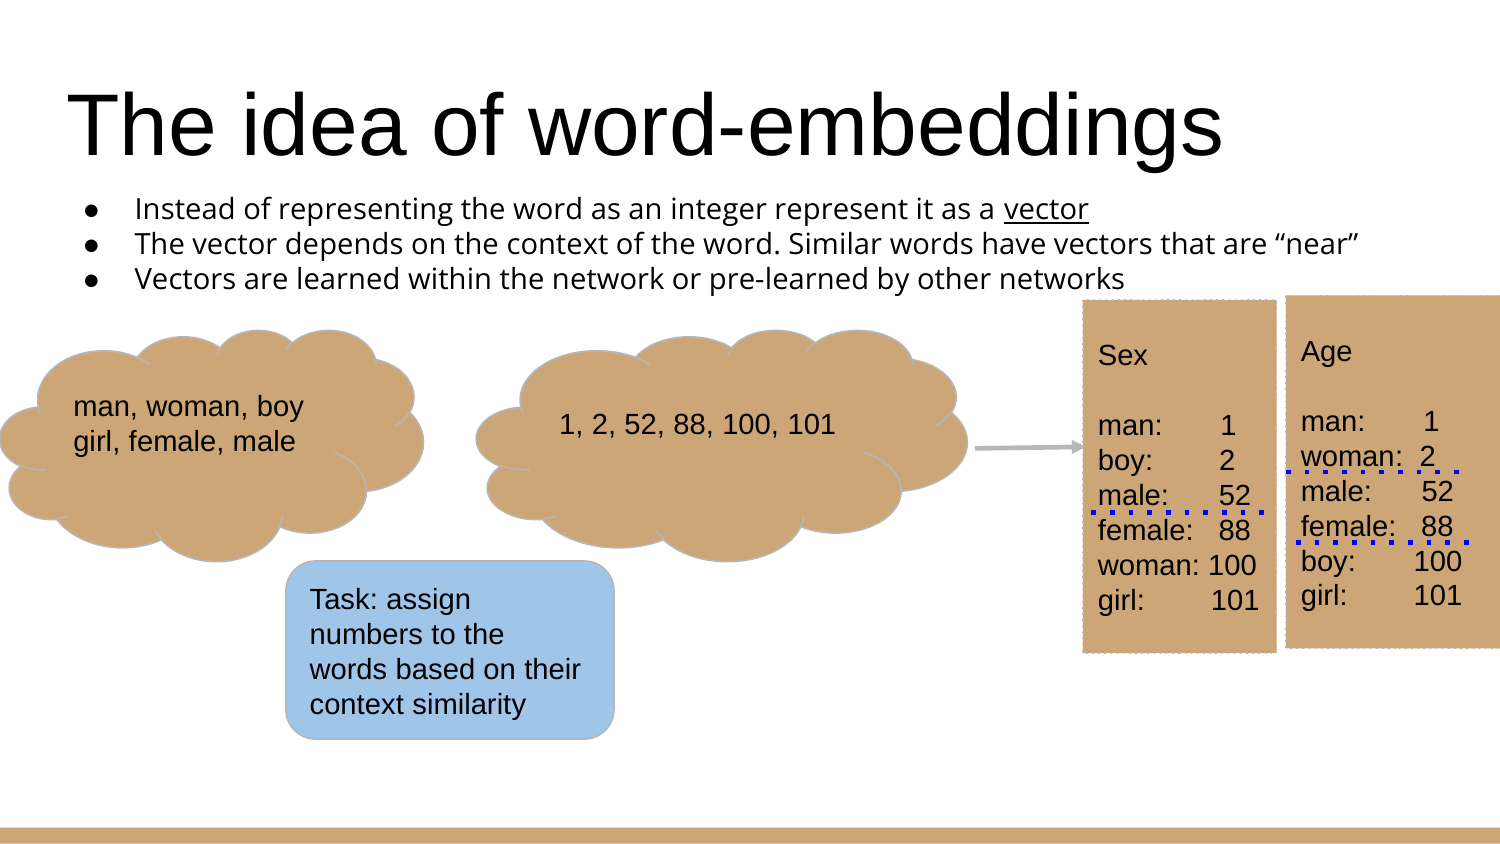

# The idea of word-embeddings
Instead of representing the word as an integer represent it as a vector
The vector depends on the context of the word. Similar words have vectors that are “near”
Vectors are learned within the network or pre-learned by other networks

Age

man:       1
woman:  2
male:      52
female:   88
boy:       100
girl:        101
Sex

man:       1
boy:        2
male:      52
female:   88
woman: 100
girl:        101
man, woman, boy
girl, female, male

1, 2, 52, 88, 100, 101

Task: assign numbers to the words based on their context similarity